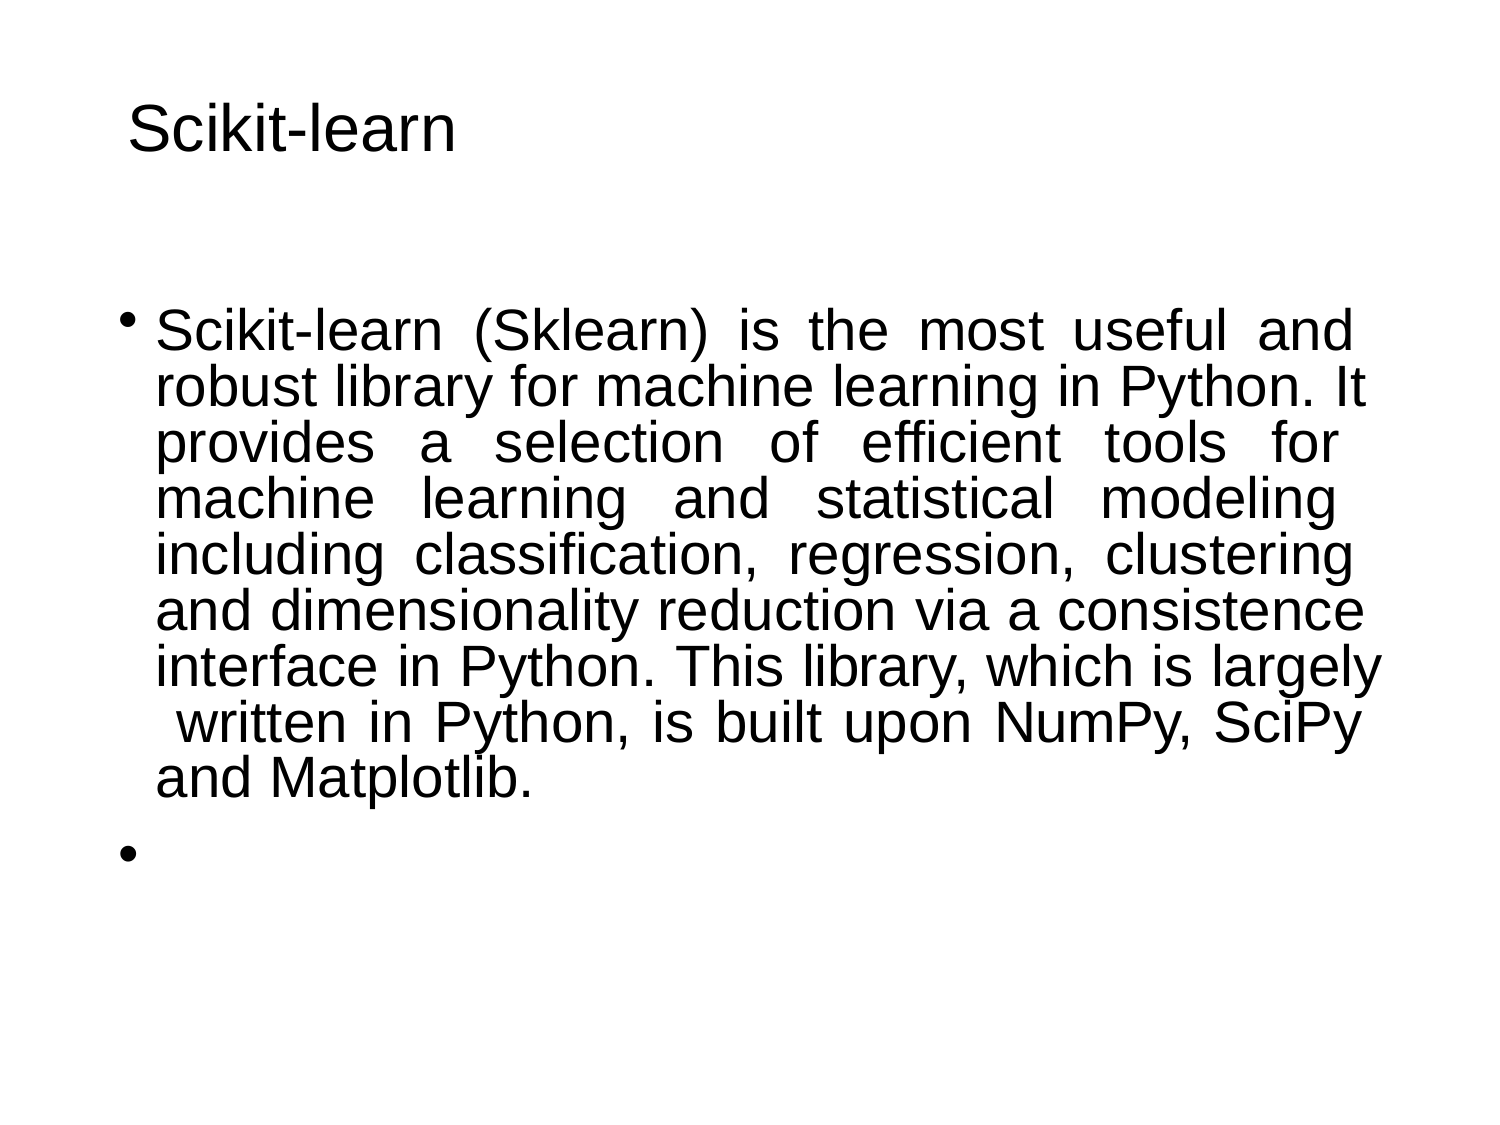

# Scikit-learn
Scikit-learn (Sklearn) is the most useful and  robust library for machine learning in Python. It  provides a selection of efficient tools for  machine learning and statistical modeling  including classification, regression, clustering  and dimensionality reduction via a consistence  interface in Python. This library, which is largely  written in Python, is built upon NumPy, SciPy  and Matplotlib.
•